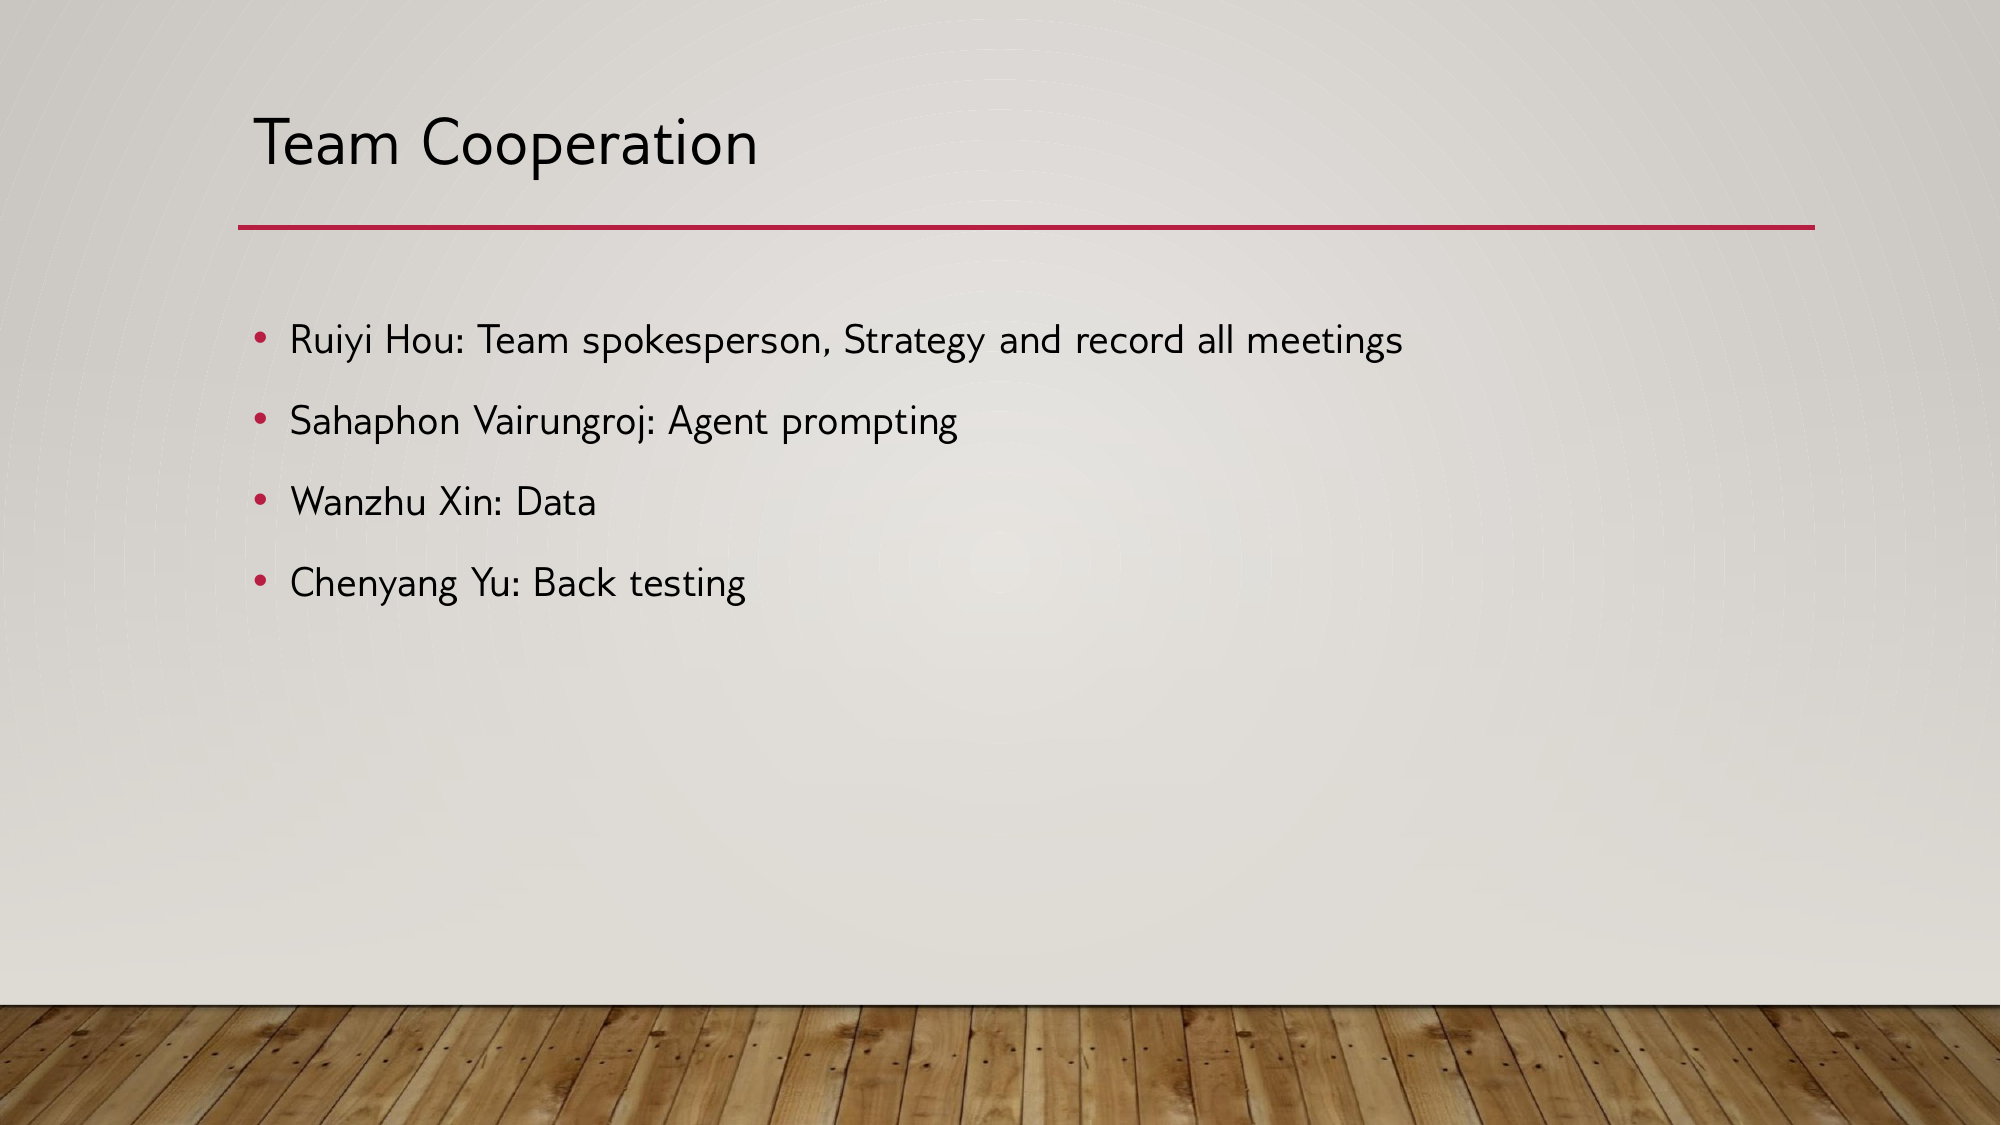

# Team Cooperation
Ruiyi Hou: Team spokesperson, Strategy and record all meetings
Sahaphon Vairungroj: Agent prompting
Wanzhu Xin: Data
Chenyang Yu: Back testing